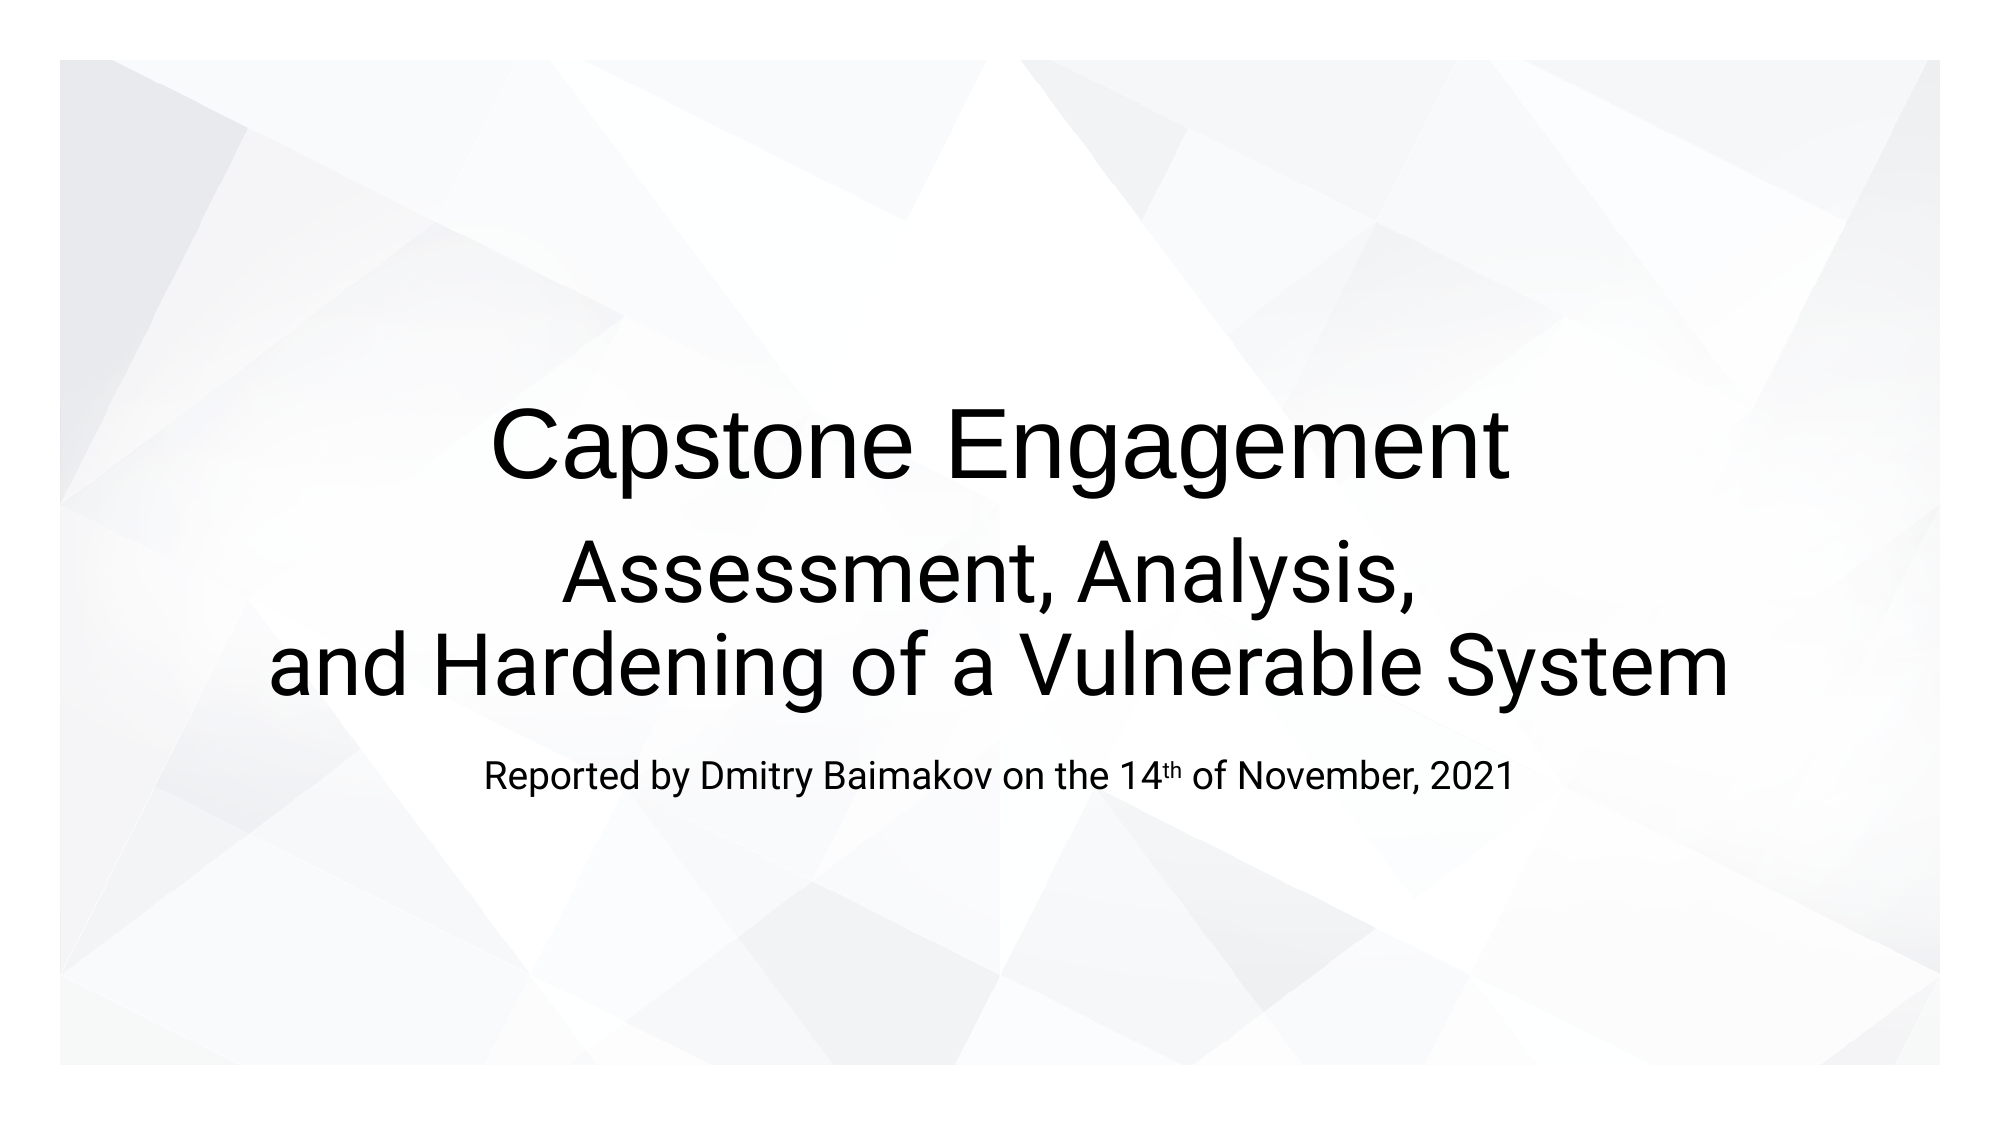

# Capstone Engagement
Assessment, Analysis,
and Hardening of a Vulnerable System
Reported by Dmitry Baimakov on the 14th of November, 2021